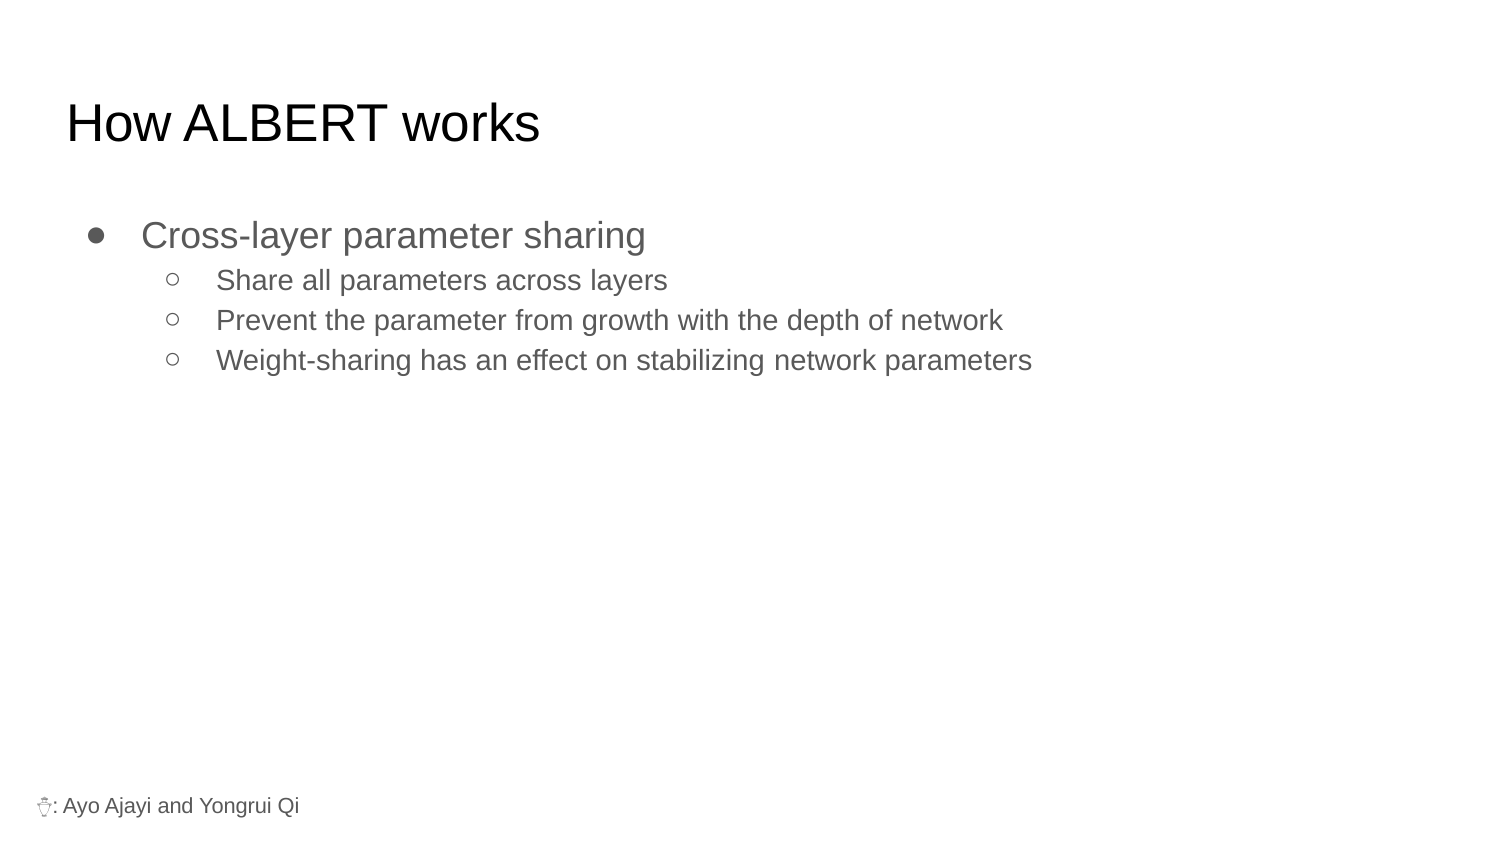

# How ALBERT works
Cross-layer parameter sharing
Share all parameters across layers
Prevent the parameter from growth with the depth of network
Weight-sharing has an effect on stabilizing network parameters
🏺: Ayo Ajayi and Yongrui Qi